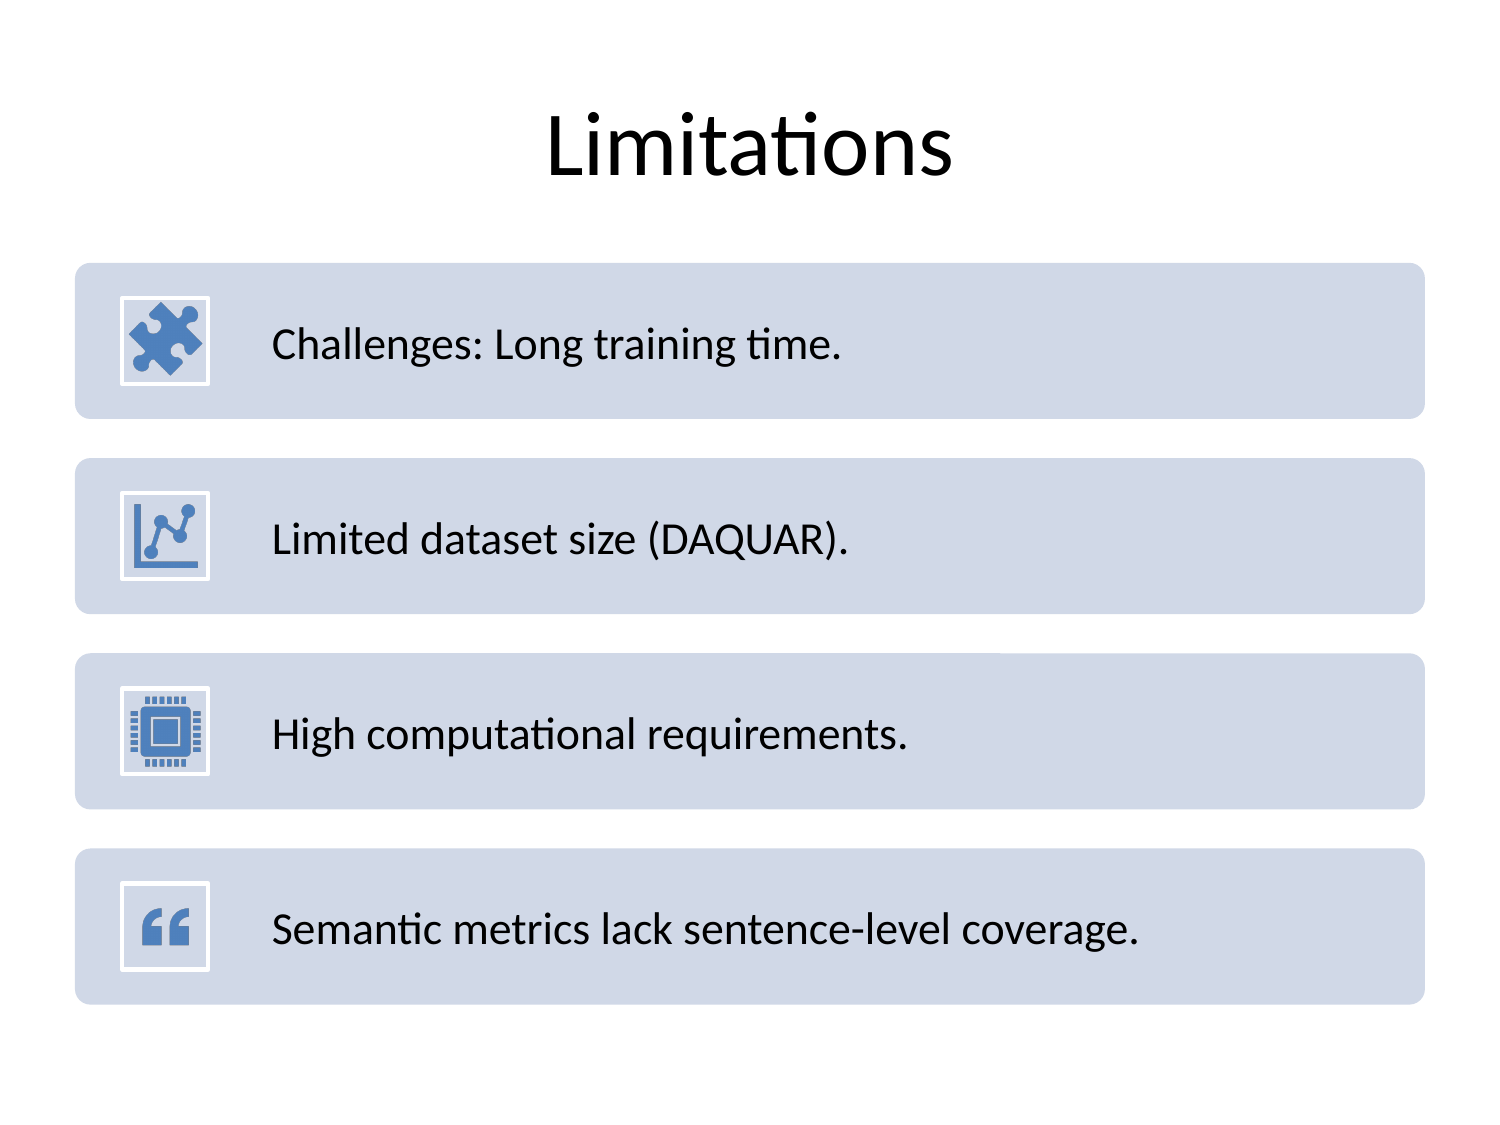

# Limitations
Challenges: Long training time.
Limited dataset size (DAQUAR).
High computational requirements.
Semantic metrics lack sentence-level coverage.